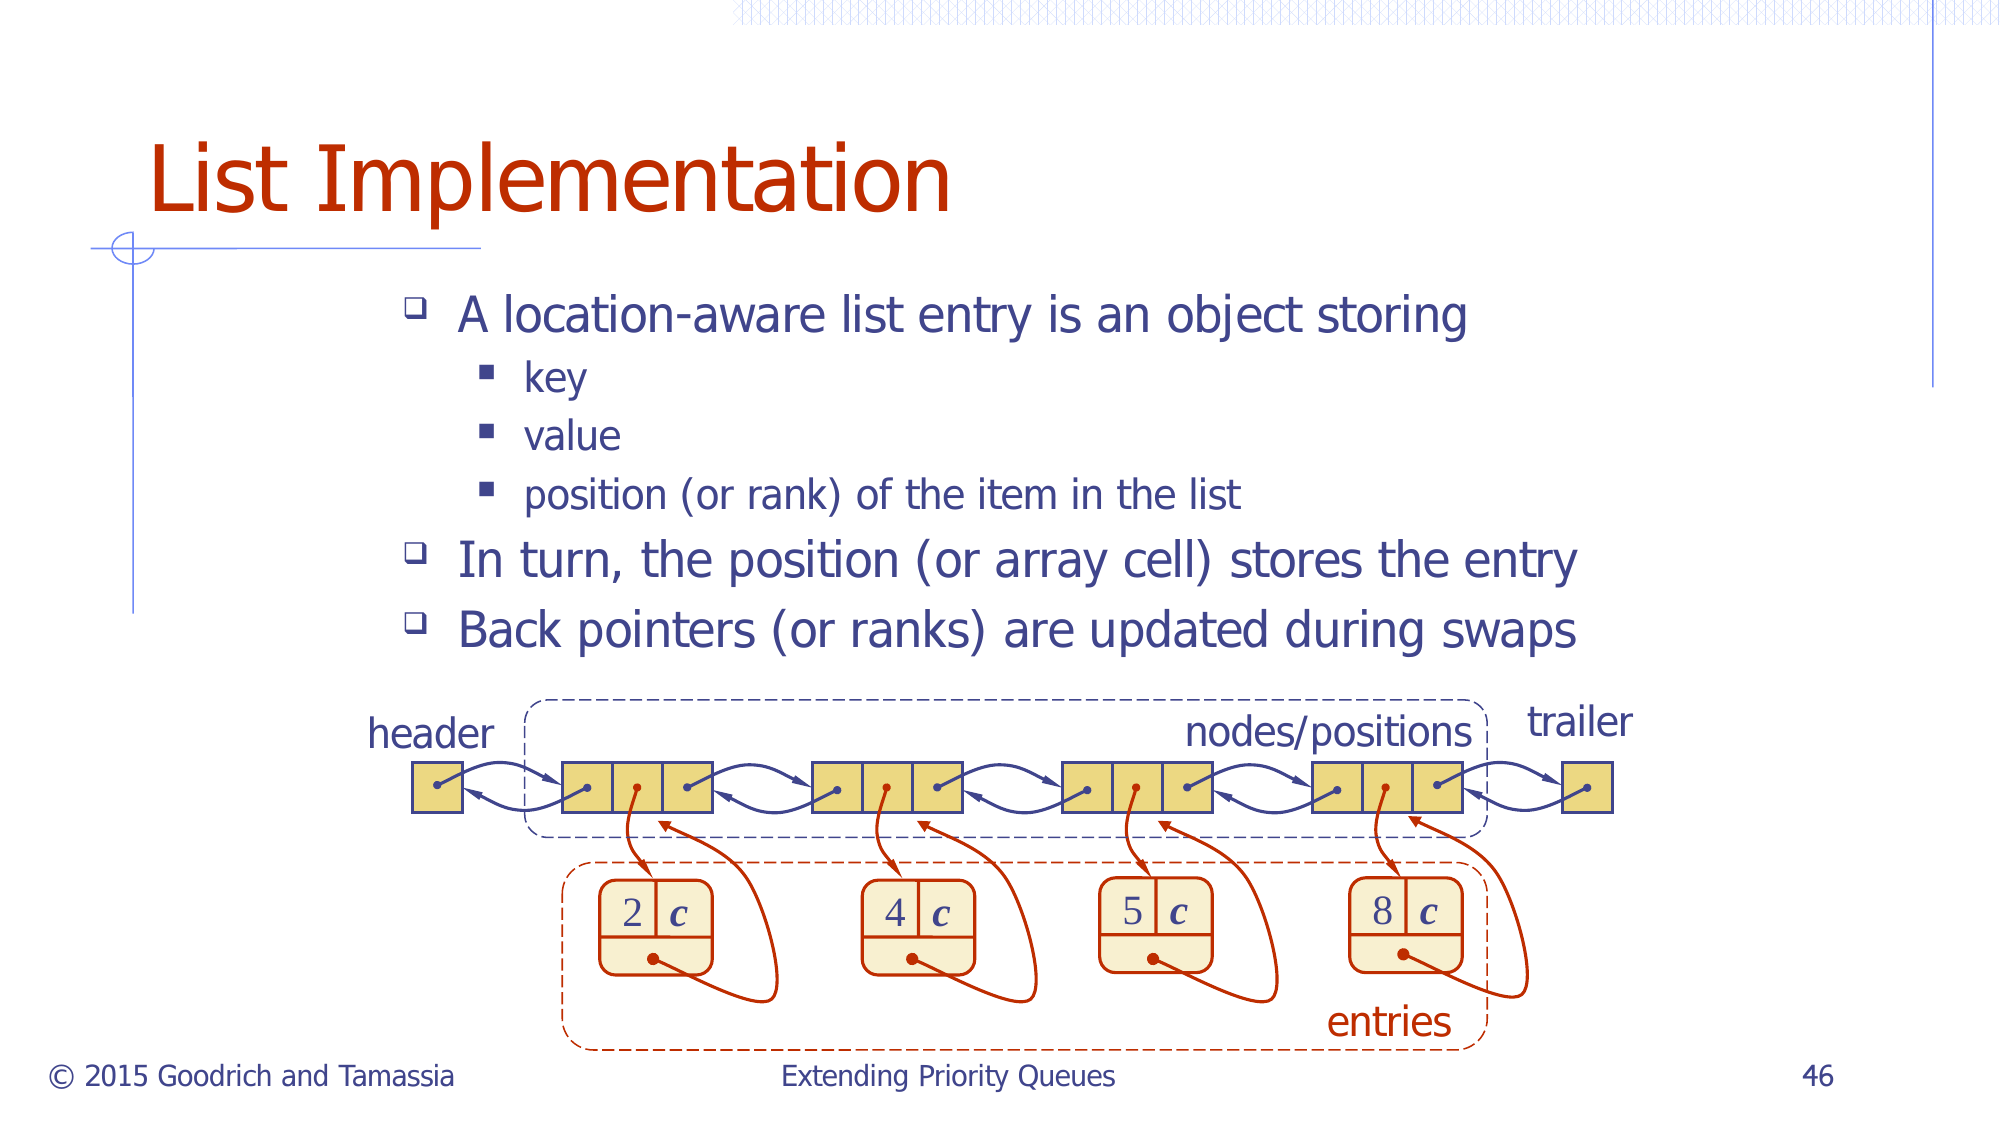

# List Implementation
A location-aware list entry is an object storing
key
value
position (or rank) of the item in the list
In turn, the position (or array cell) stores the entry
Back pointers (or ranks) are updated during swaps
trailer
nodes/positions

header

c
c
5
8
c
c
2
4

entries
© 2015 Goodrich and Tamassia
Extending Priority Queues
46